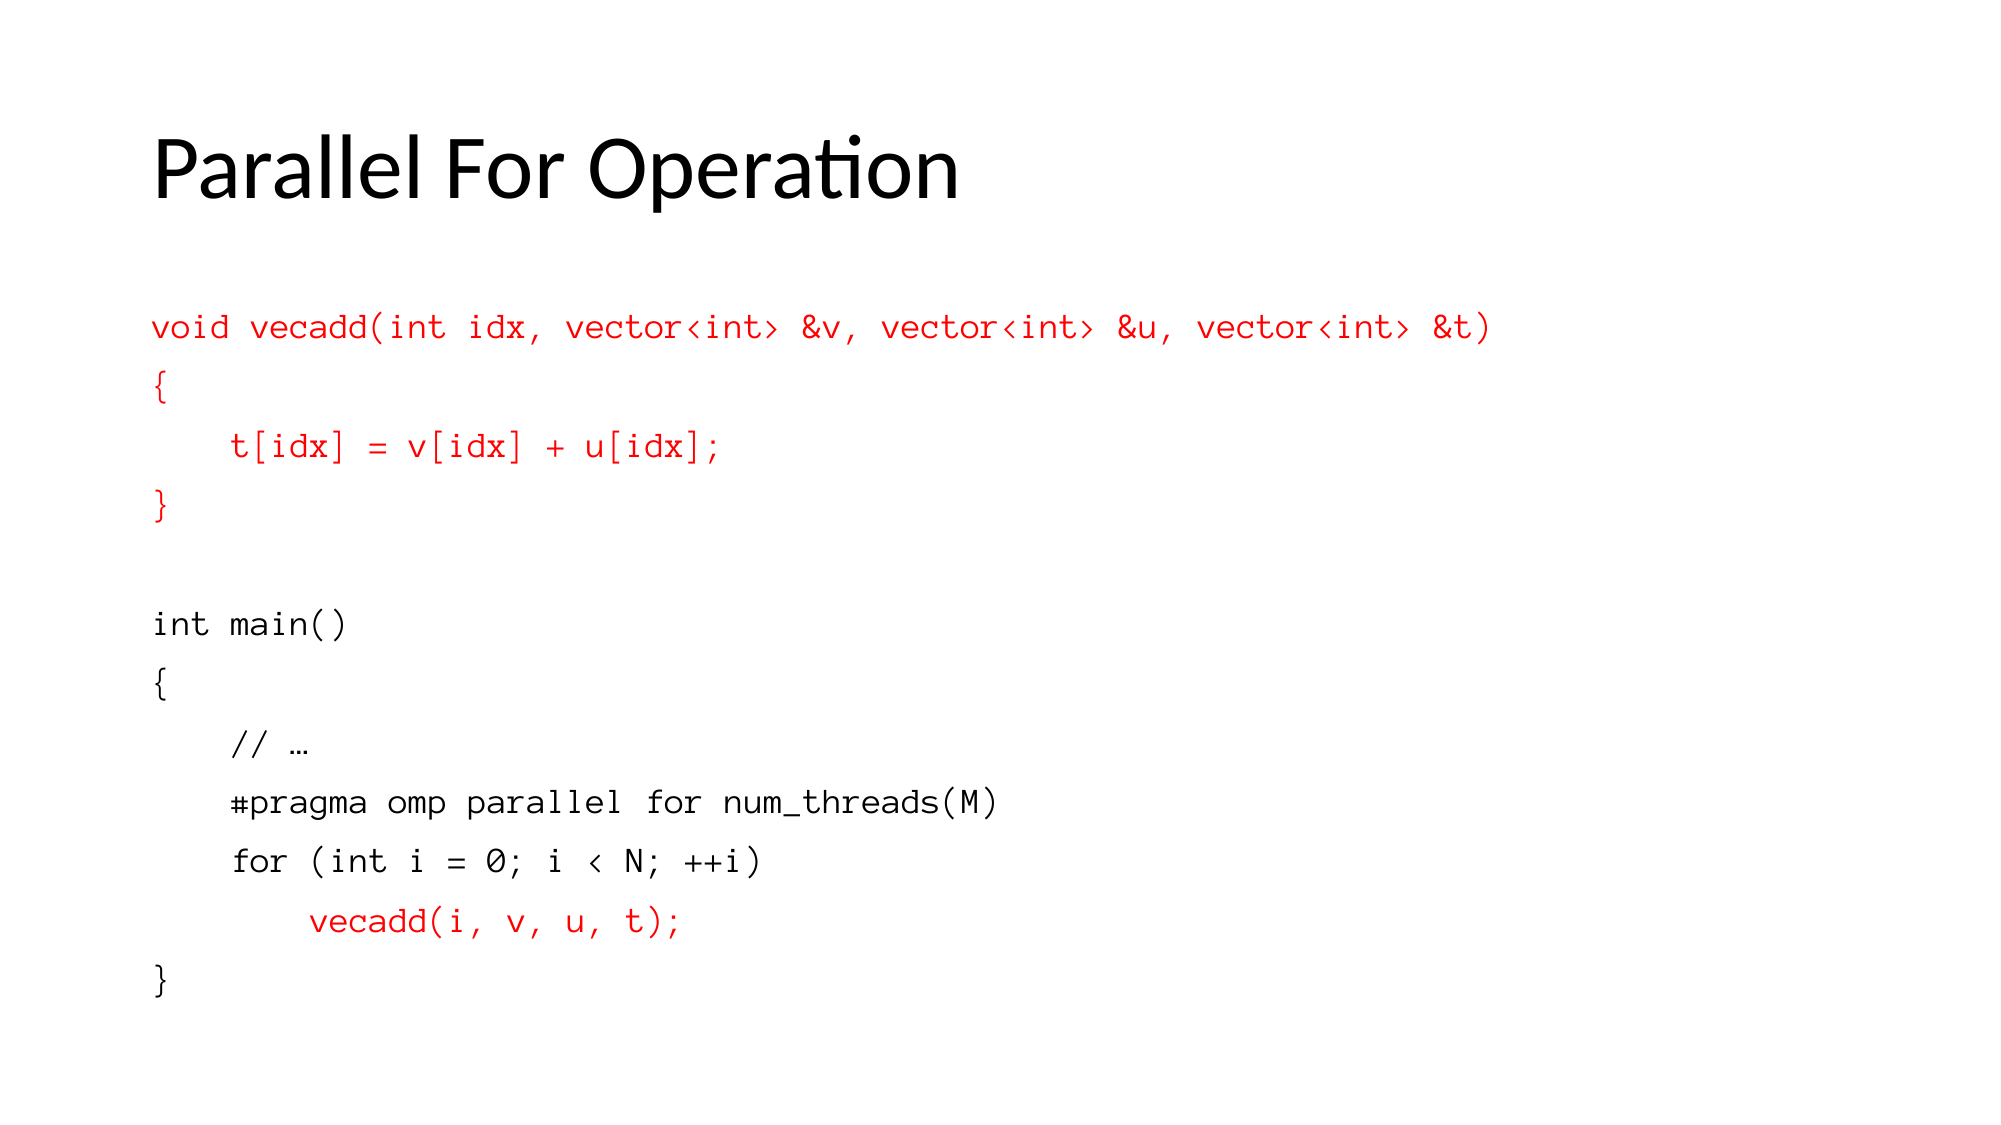

# Parallel For Operation
void vecadd(int idx, vector<int> &v, vector<int> &u, vector<int> &t)
{
    t[idx] = v[idx] + u[idx];
}

int main()
{
    // …
    #pragma omp parallel for num_threads(M)
    for (int i = 0; i < N; ++i)
        vecadd(i, v, u, t);
}